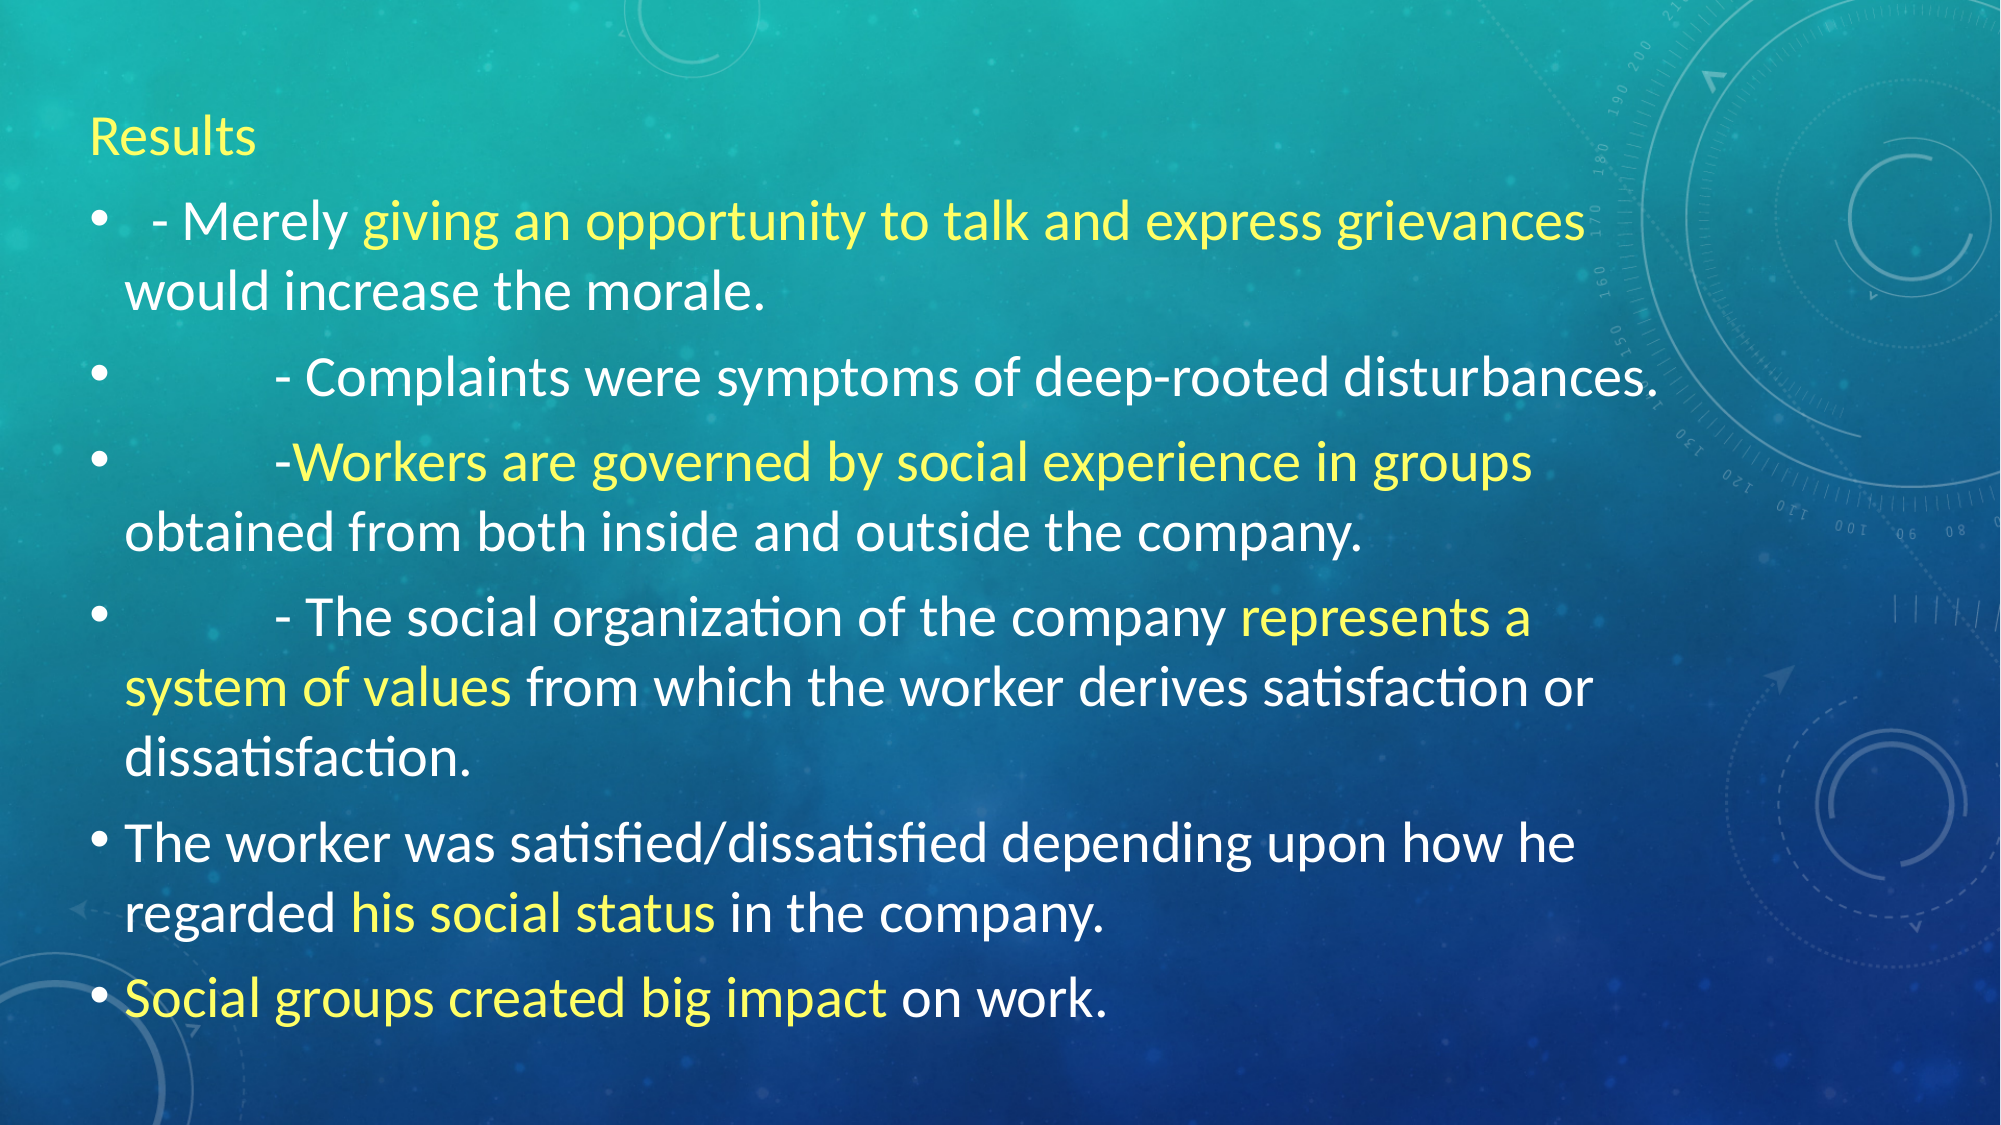

Results
  - Merely giving an opportunity to talk and express grievances would increase the morale.
	- Complaints were symptoms of deep-rooted disturbances.
	-Workers are governed by social experience in groups obtained from both inside and outside the company.
	- The social organization of the company represents a system of values from which the worker derives satisfaction or dissatisfaction.
The worker was satisfied/dissatisfied depending upon how he regarded his social status in the company.
Social groups created big impact on work.